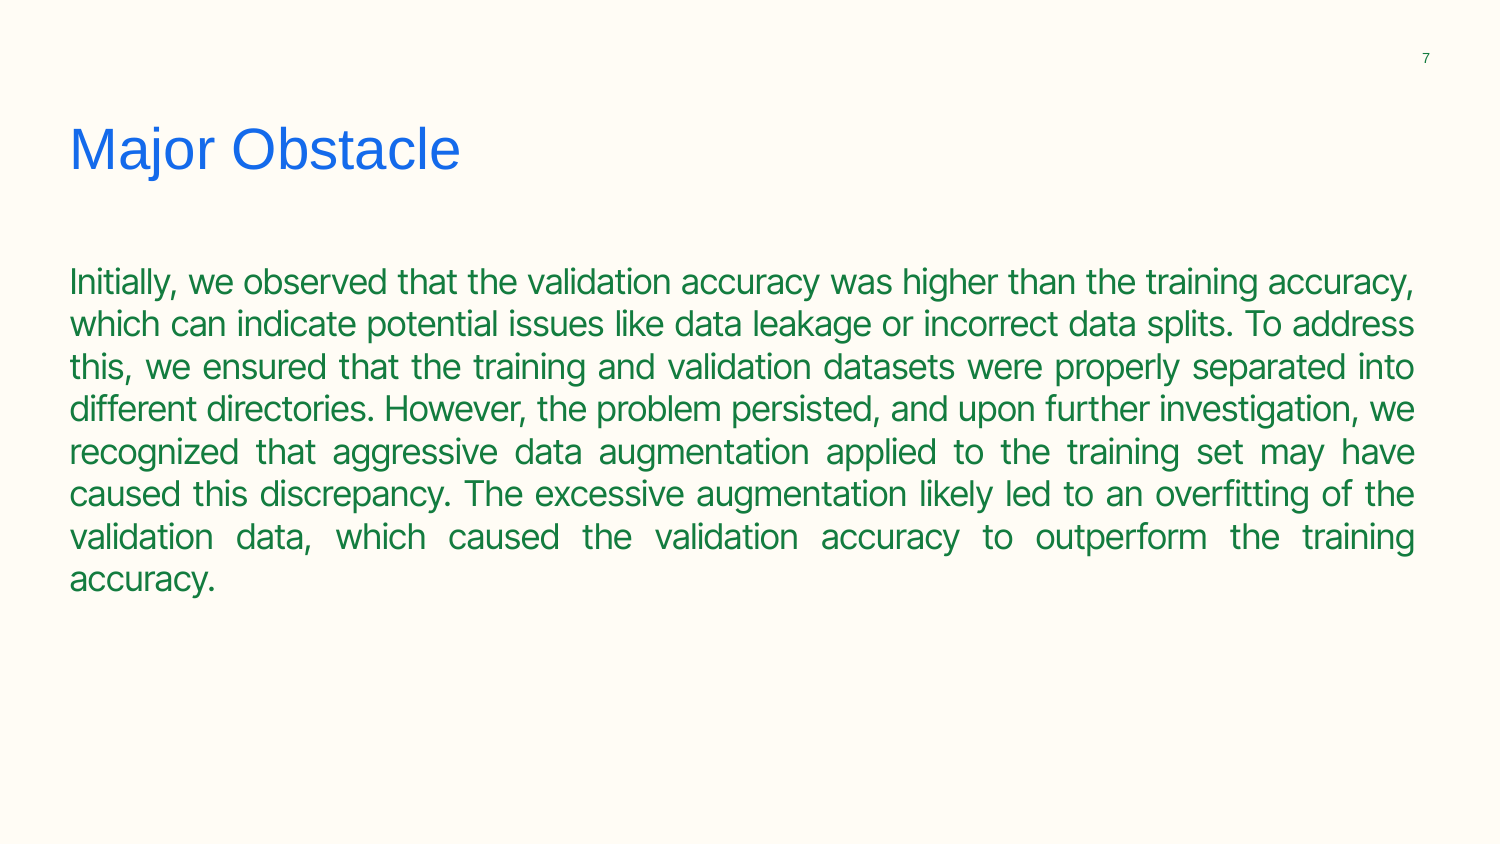

7
# Major Obstacle

Initially, we observed that the validation accuracy was higher than the training accuracy, which can indicate potential issues like data leakage or incorrect data splits. To address this, we ensured that the training and validation datasets were properly separated into different directories. However, the problem persisted, and upon further investigation, we recognized that aggressive data augmentation applied to the training set may have caused this discrepancy. The excessive augmentation likely led to an overfitting of the validation data, which caused the validation accuracy to outperform the training accuracy.